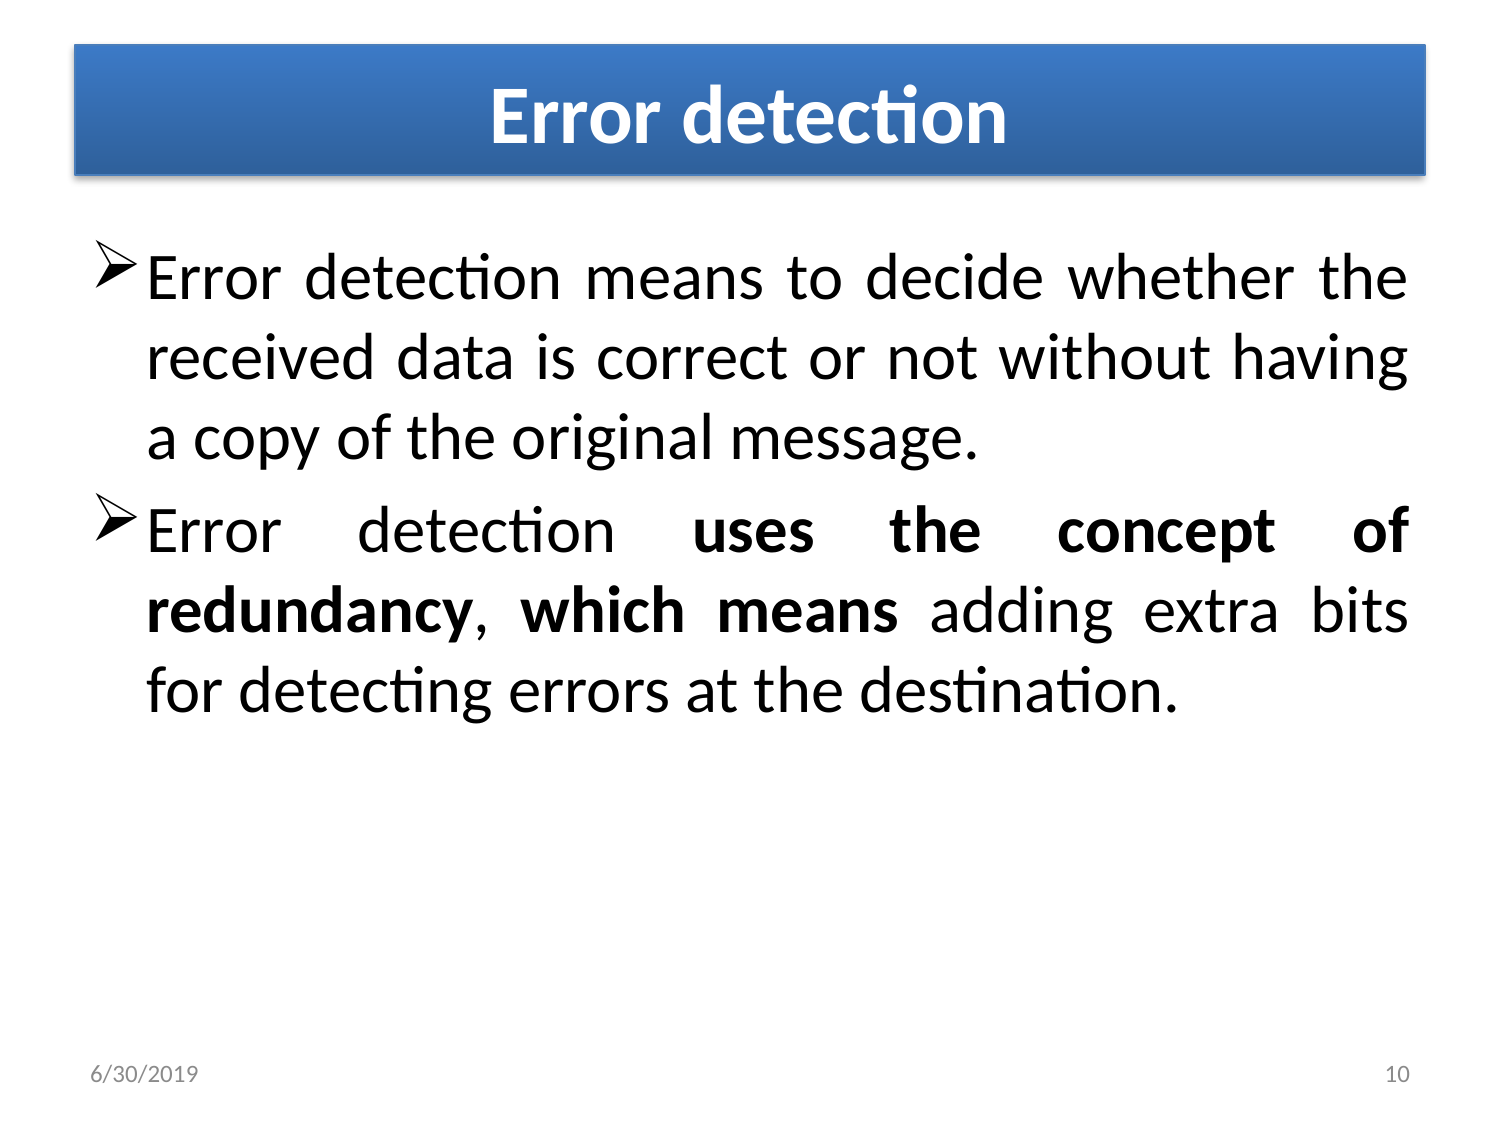

# Error detection
Error detection means to decide whether the received data is correct or not without having a copy of the original message.
Error detection uses the concept of redundancy, which means adding extra bits for detecting errors at the destination.
6/30/2019
10